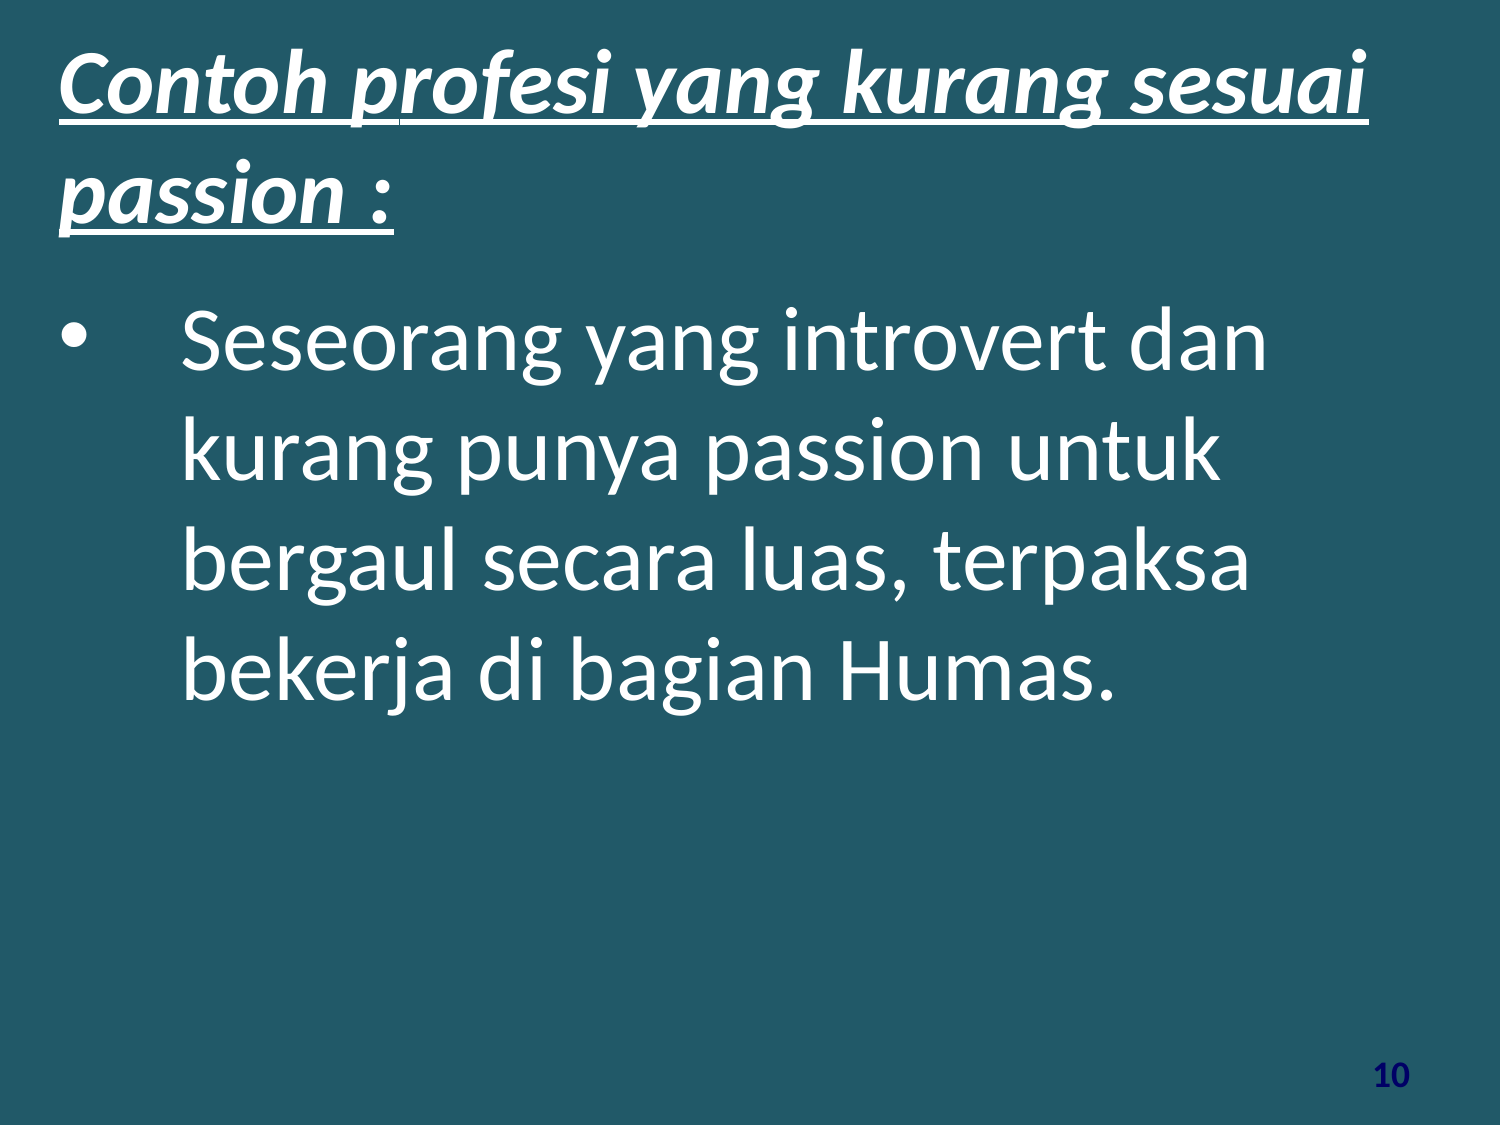

Contoh profesi yang kurang sesuai passion :
Seseorang yang introvert dan kurang punya passion untuk bergaul secara luas, terpaksa bekerja di bagian Humas.
10